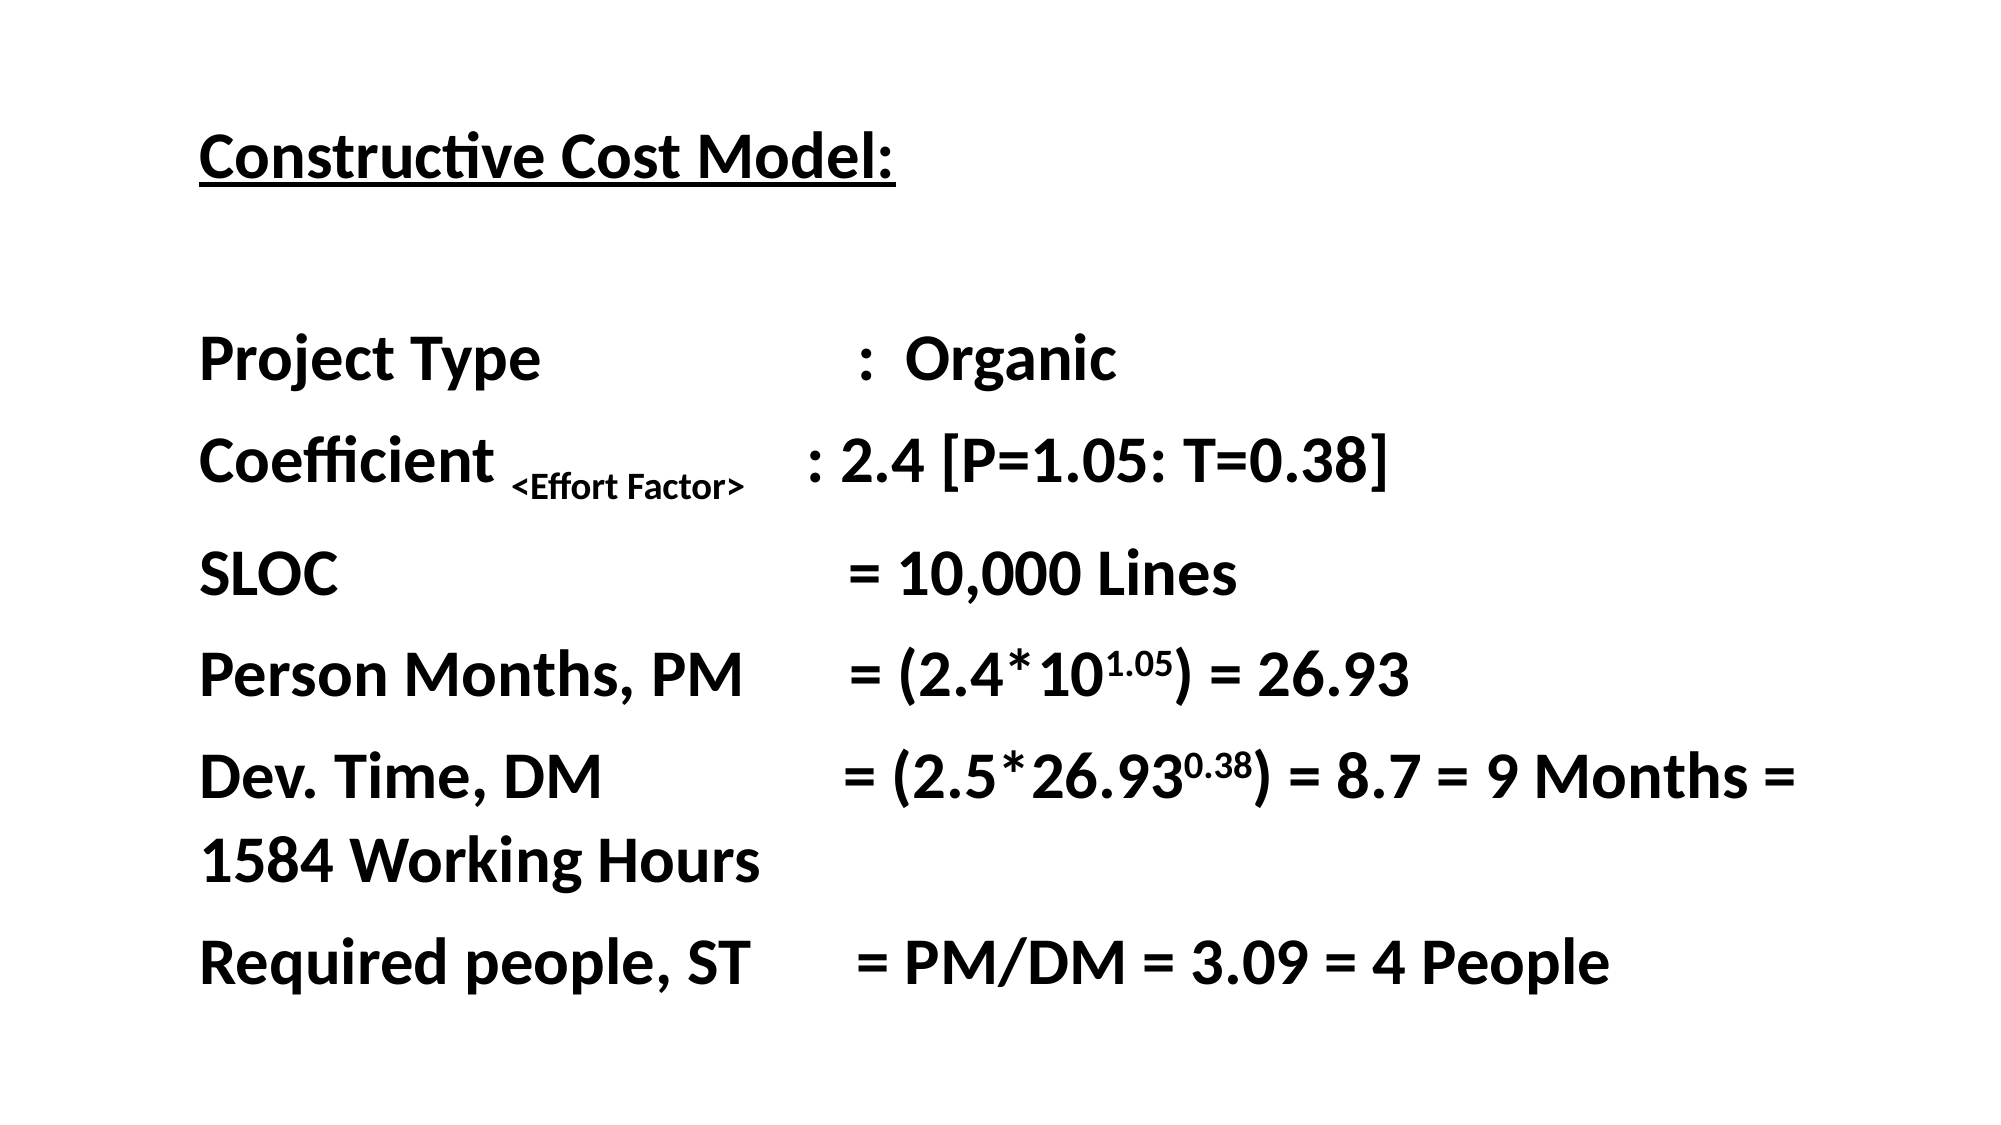

Constructive Cost Model:

Project Type                     :  Organic
Coefficient <Effort Factor>       : 2.4 [P=1.05: T=0.38]
SLOC                                  = 10,000 Lines
Person Months, PM       = (2.4*101.05) = 26.93
Dev. Time, DM                = (2.5*26.930.38) = 8.7 = 9 Months = 1584 Working Hours
Required people, ST       = PM/DM = 3.09 = 4 People